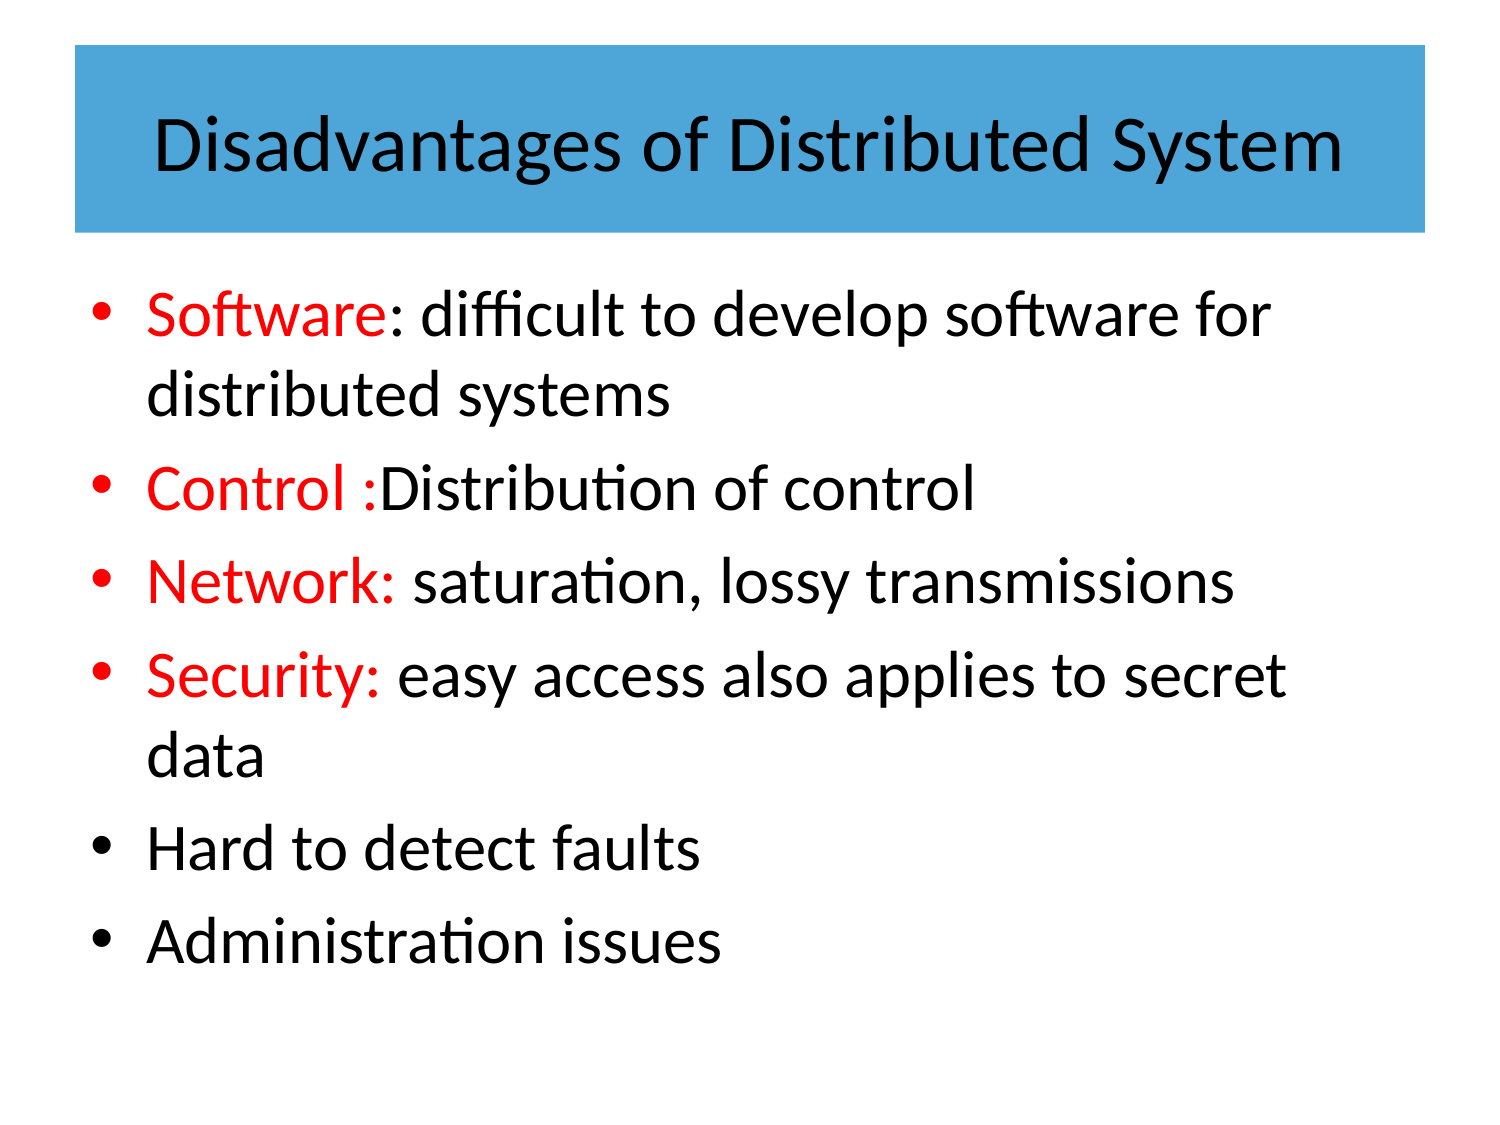

# Disadvantages of Distributed System
Software: difficult to develop software for distributed systems
Control :Distribution of control
Network: saturation, lossy transmissions
Security: easy access also applies to secret data
Hard to detect faults
Administration issues